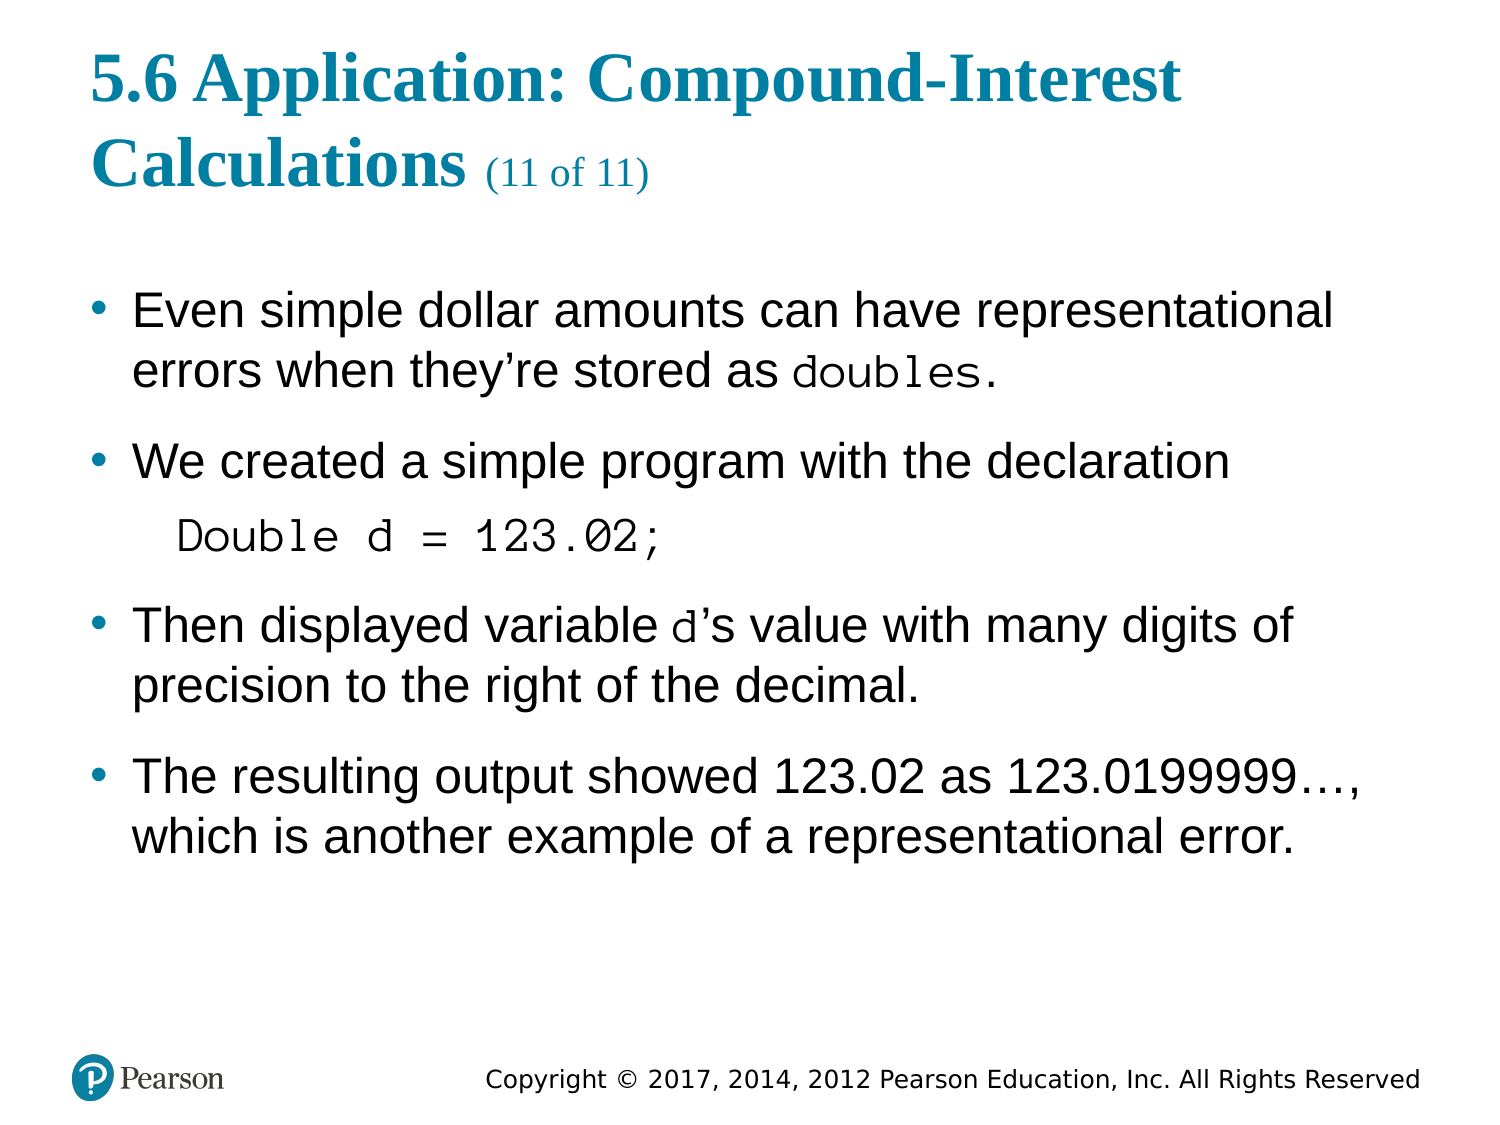

# 5.6 Application: Compound-Interest Calculations (11 of 11)
Even simple dollar amounts can have representational errors when they’re stored as doubles.
We created a simple program with the declaration
Double d = 123.02;
Then displayed variable d’s value with many digits of precision to the right of the decimal.
The resulting output showed 123.02 as 123.0199999…, which is another example of a representational error.